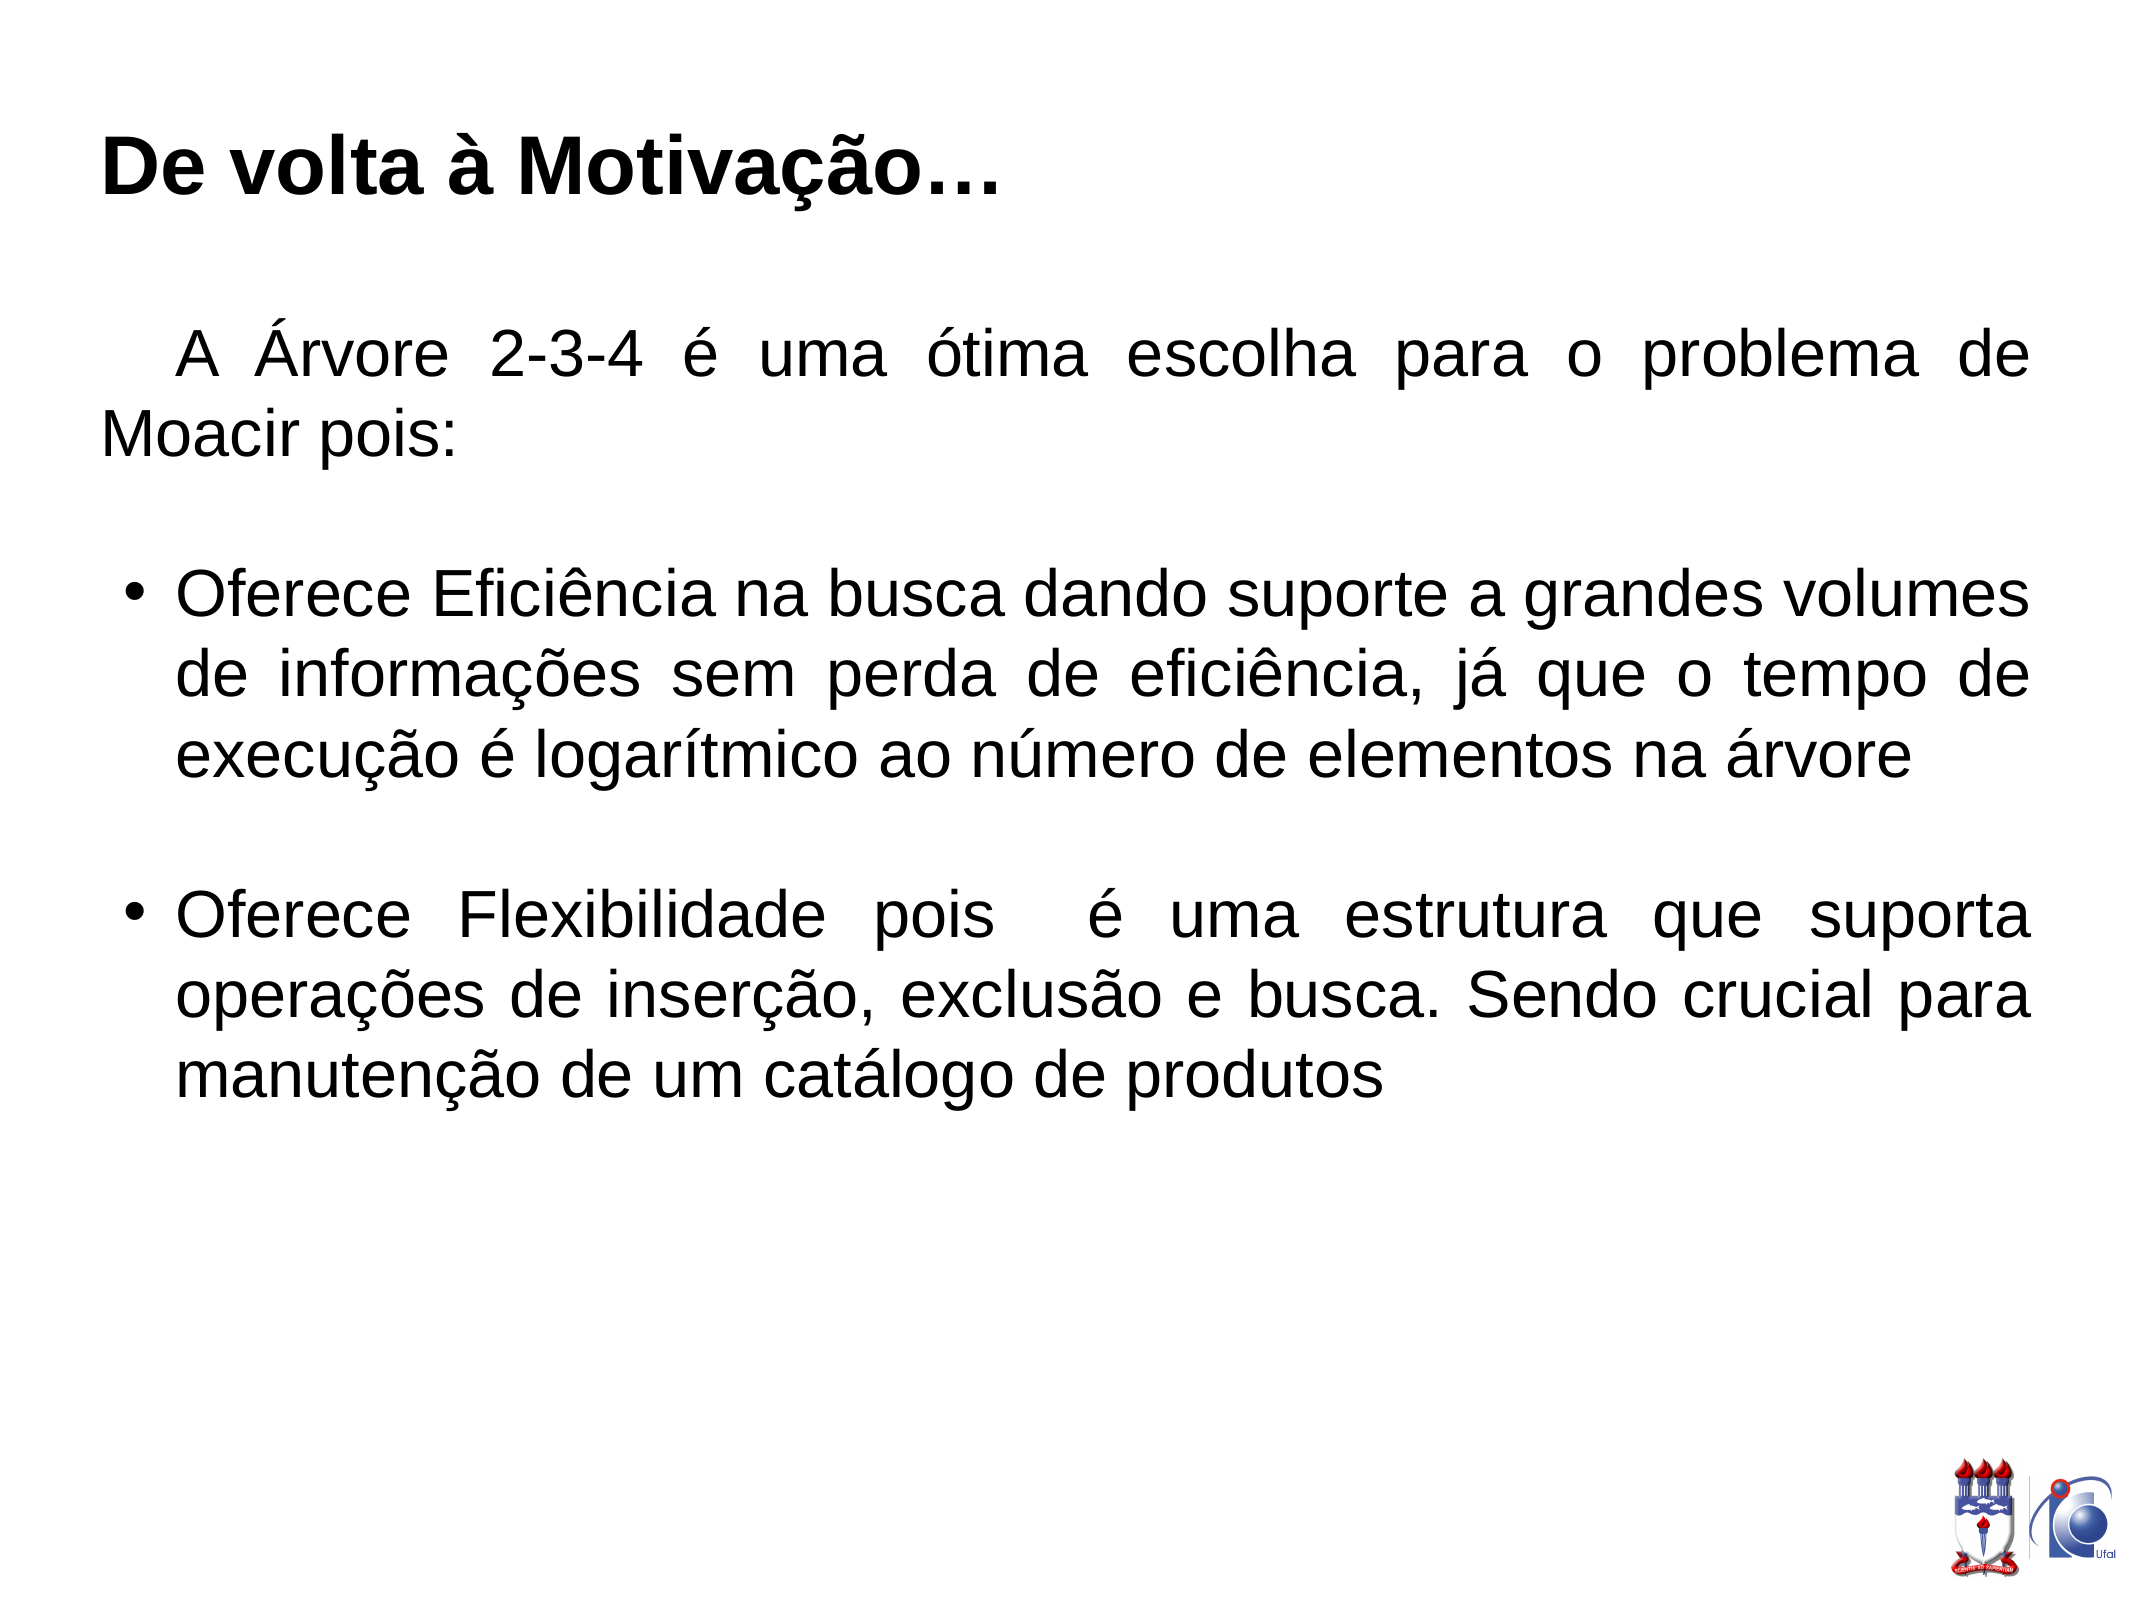

# De volta à Motivação…
A Árvore 2-3-4 é uma ótima escolha para o problema de Moacir pois:

Oferece Eficiência na busca dando suporte a grandes volumes de informações sem perda de eficiência, já que o tempo de execução é logarítmico ao número de elementos na árvore

Oferece Flexibilidade pois  é uma estrutura que suporta operações de inserção, exclusão e busca. Sendo crucial para manutenção de um catálogo de produtos